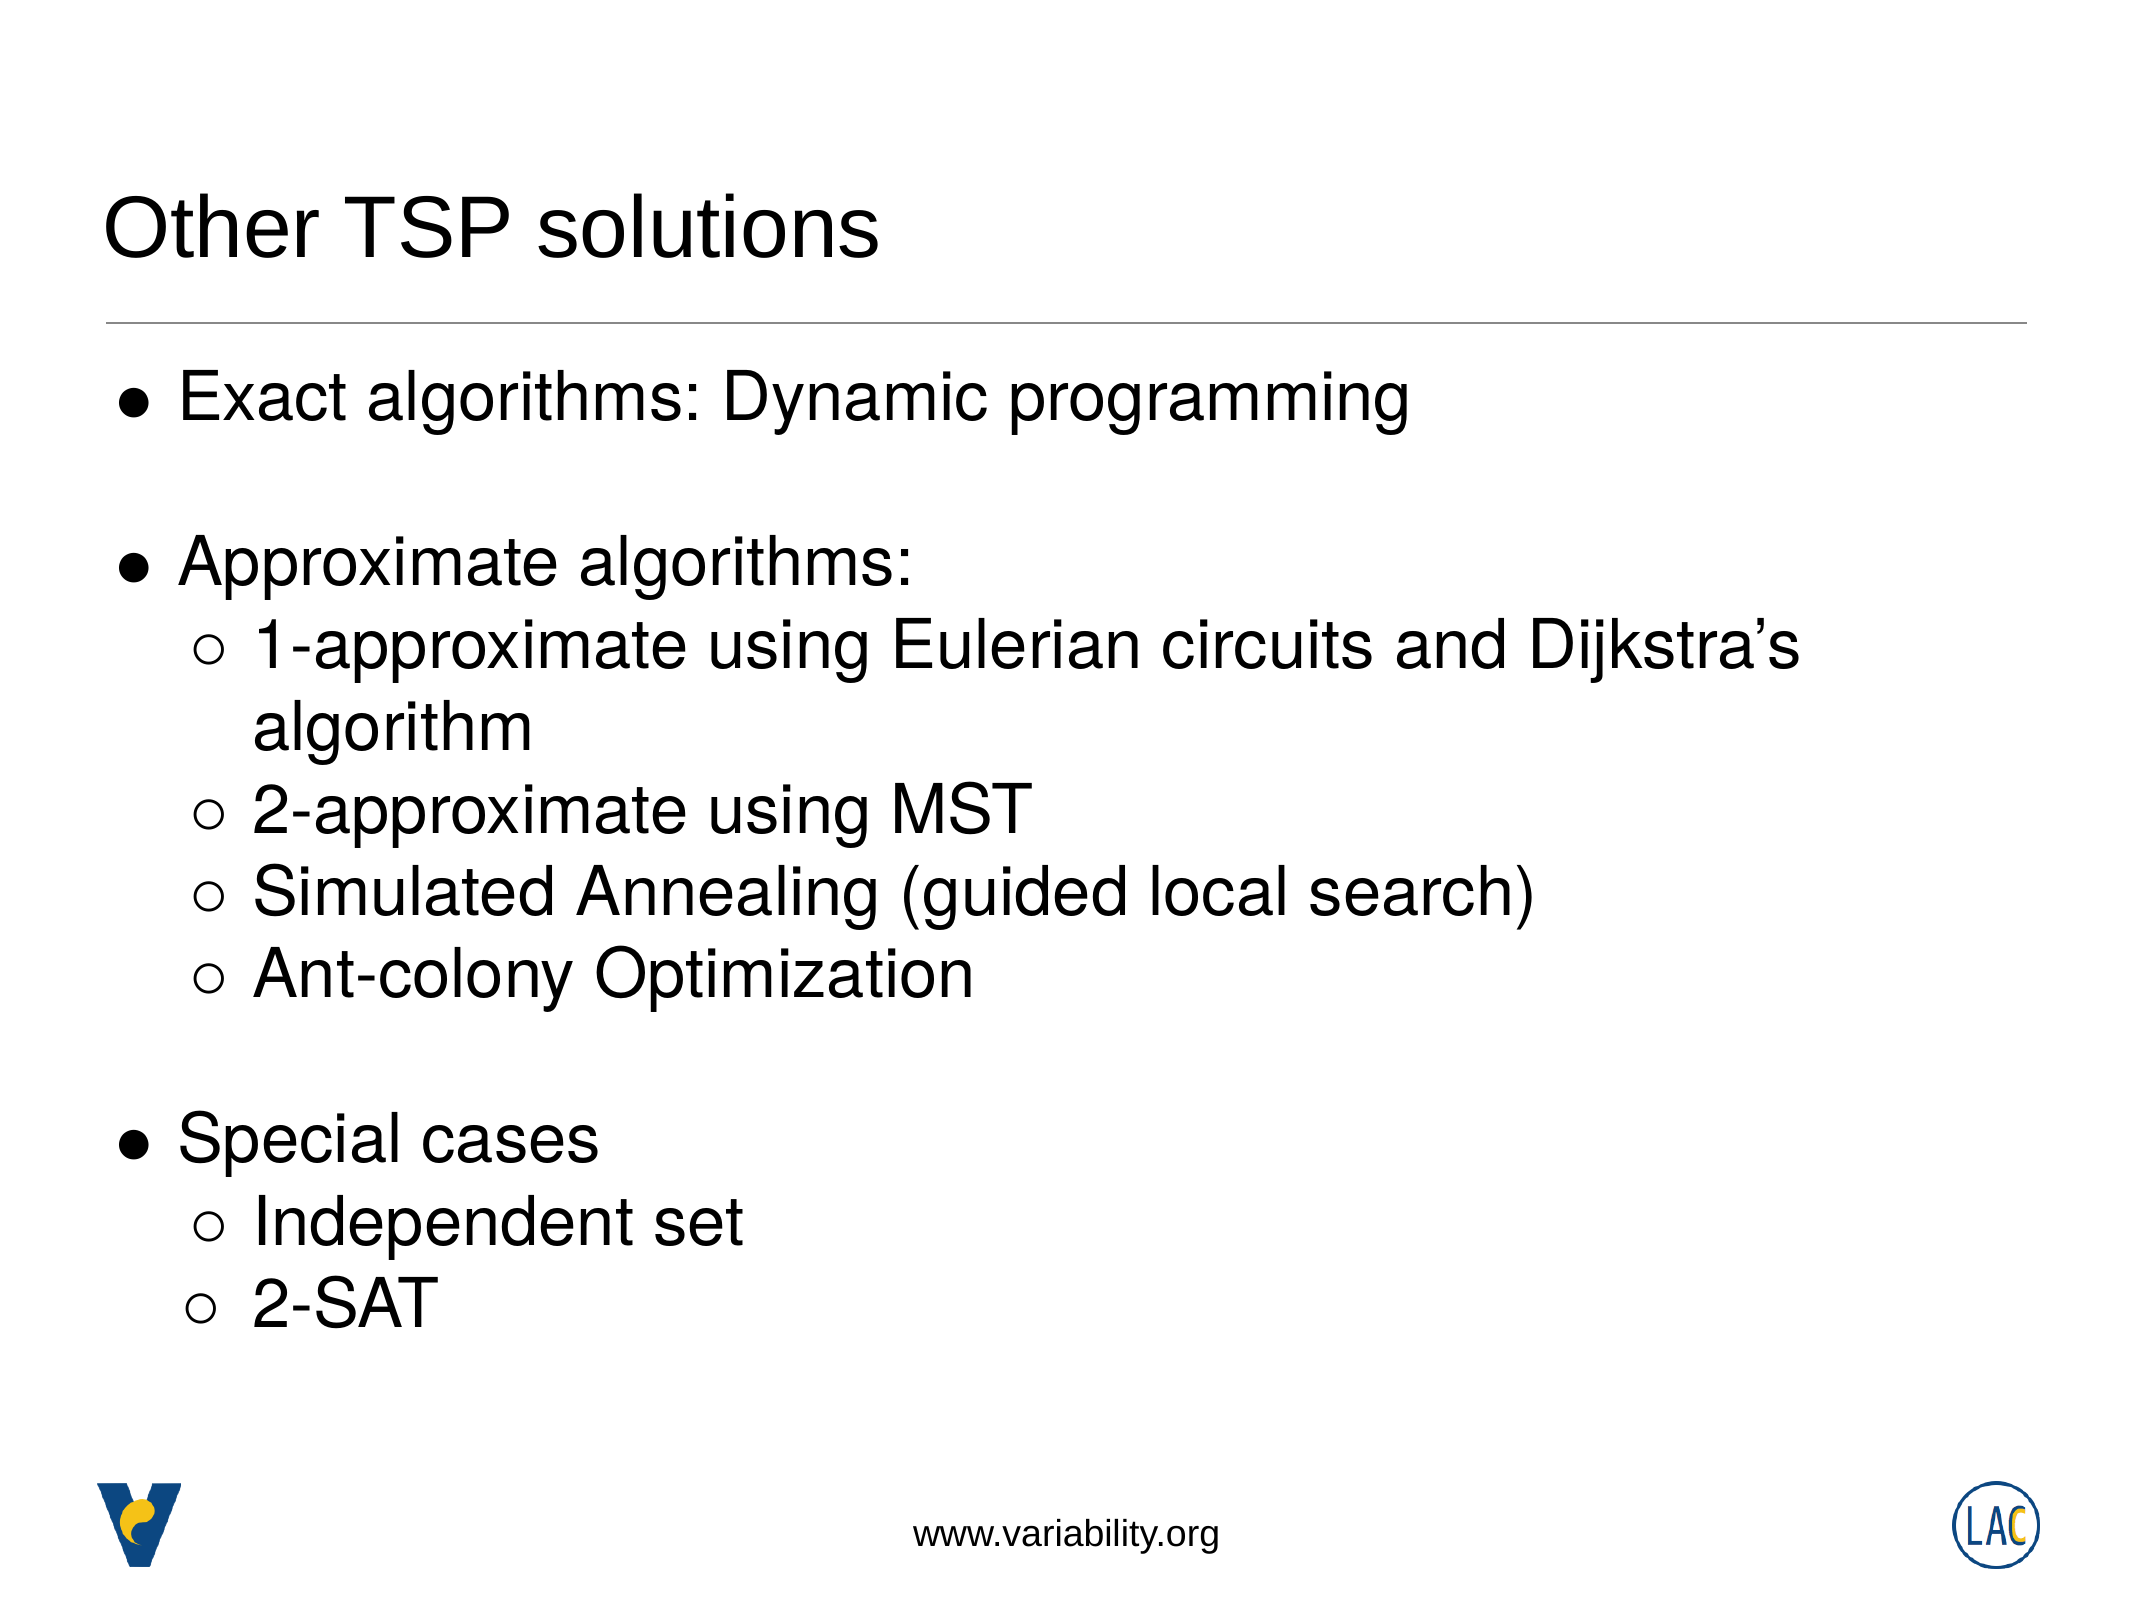

# Other TSP solutions
Exact algorithms: Dynamic programming

Approximate algorithms:
1-approximate using Eulerian circuits and Dijkstra’s algorithm
2-approximate using MST
Simulated Annealing (guided local search)
Ant-colony Optimization

Special cases
Independent set
2-SAT